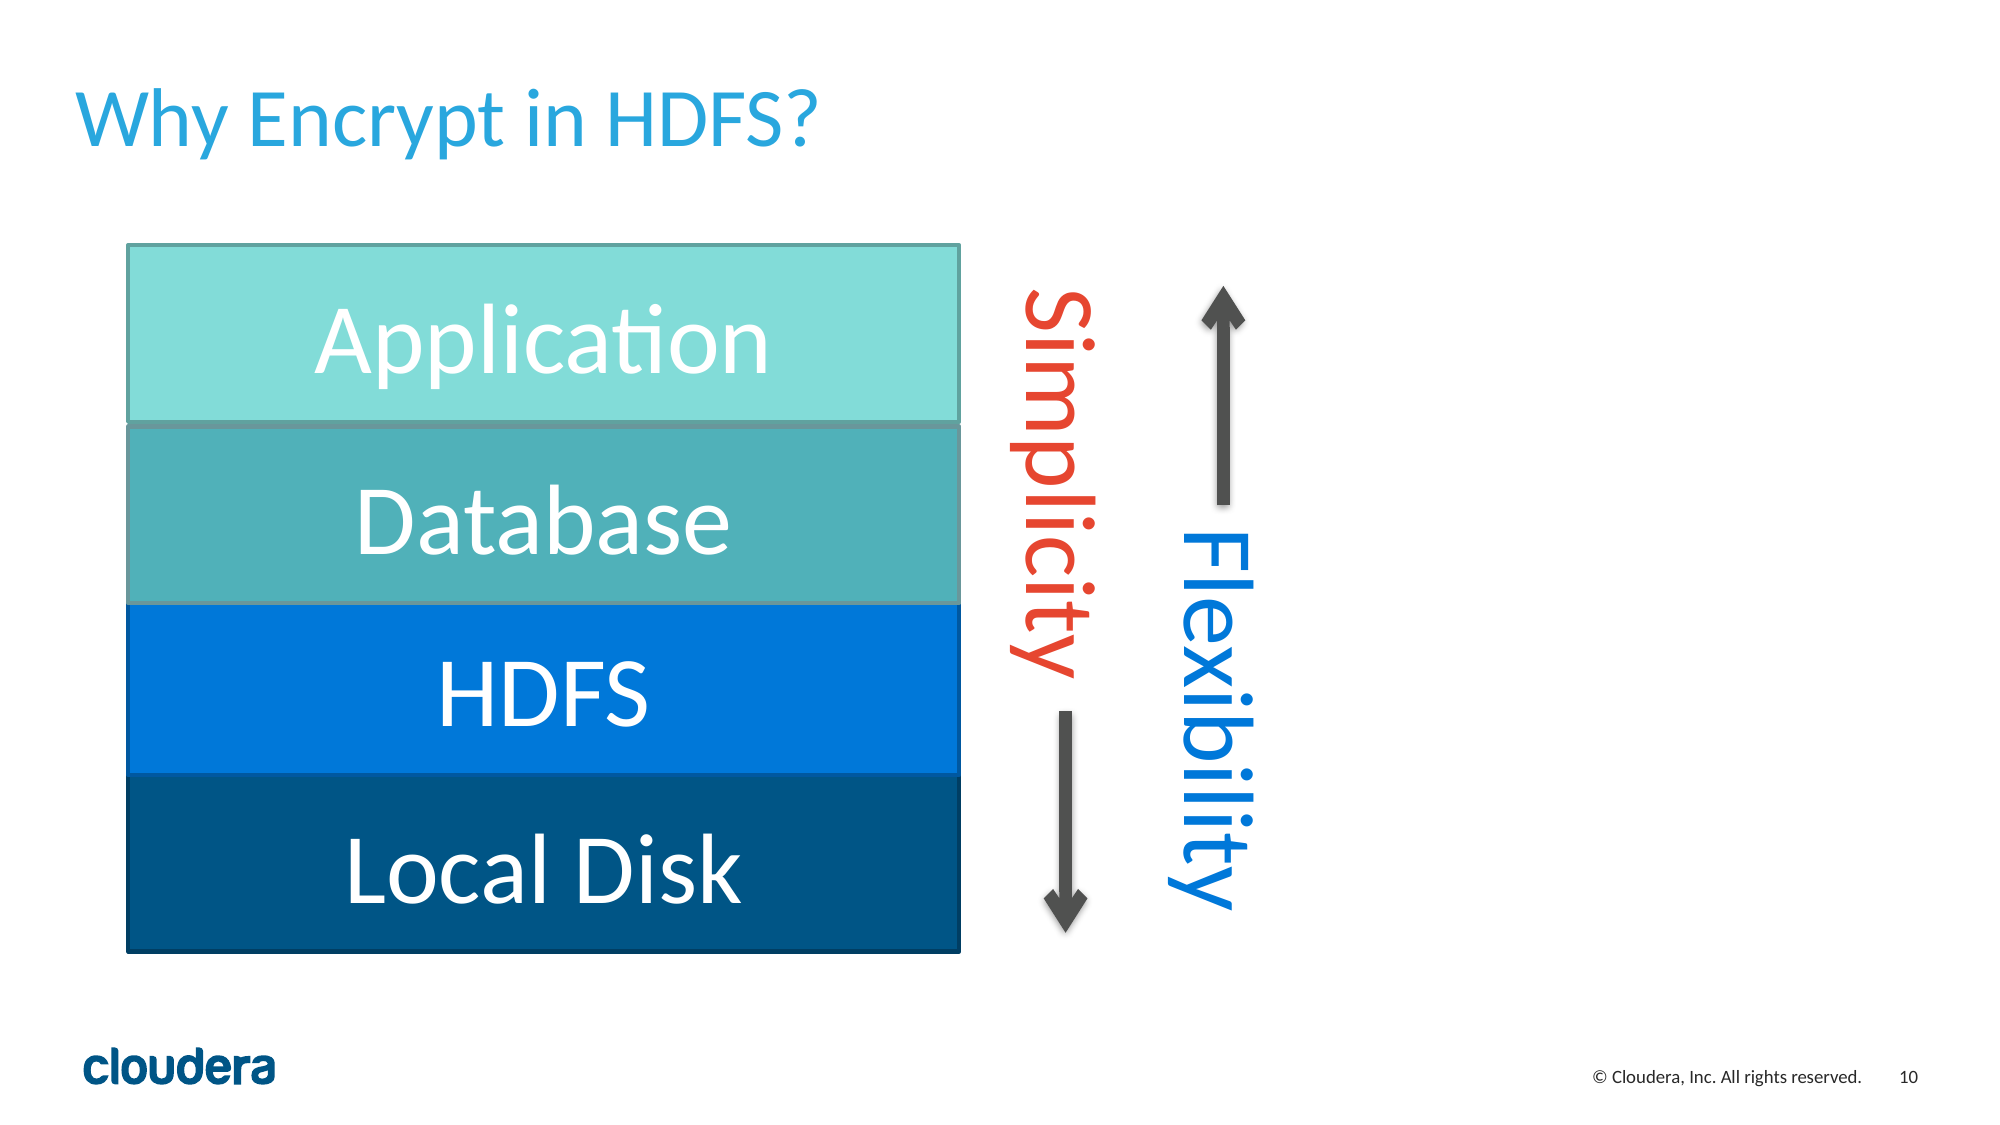

# Why Encrypt in HDFS?
Application
Simplicity
Database
HDFS
Flexibility
Local Disk